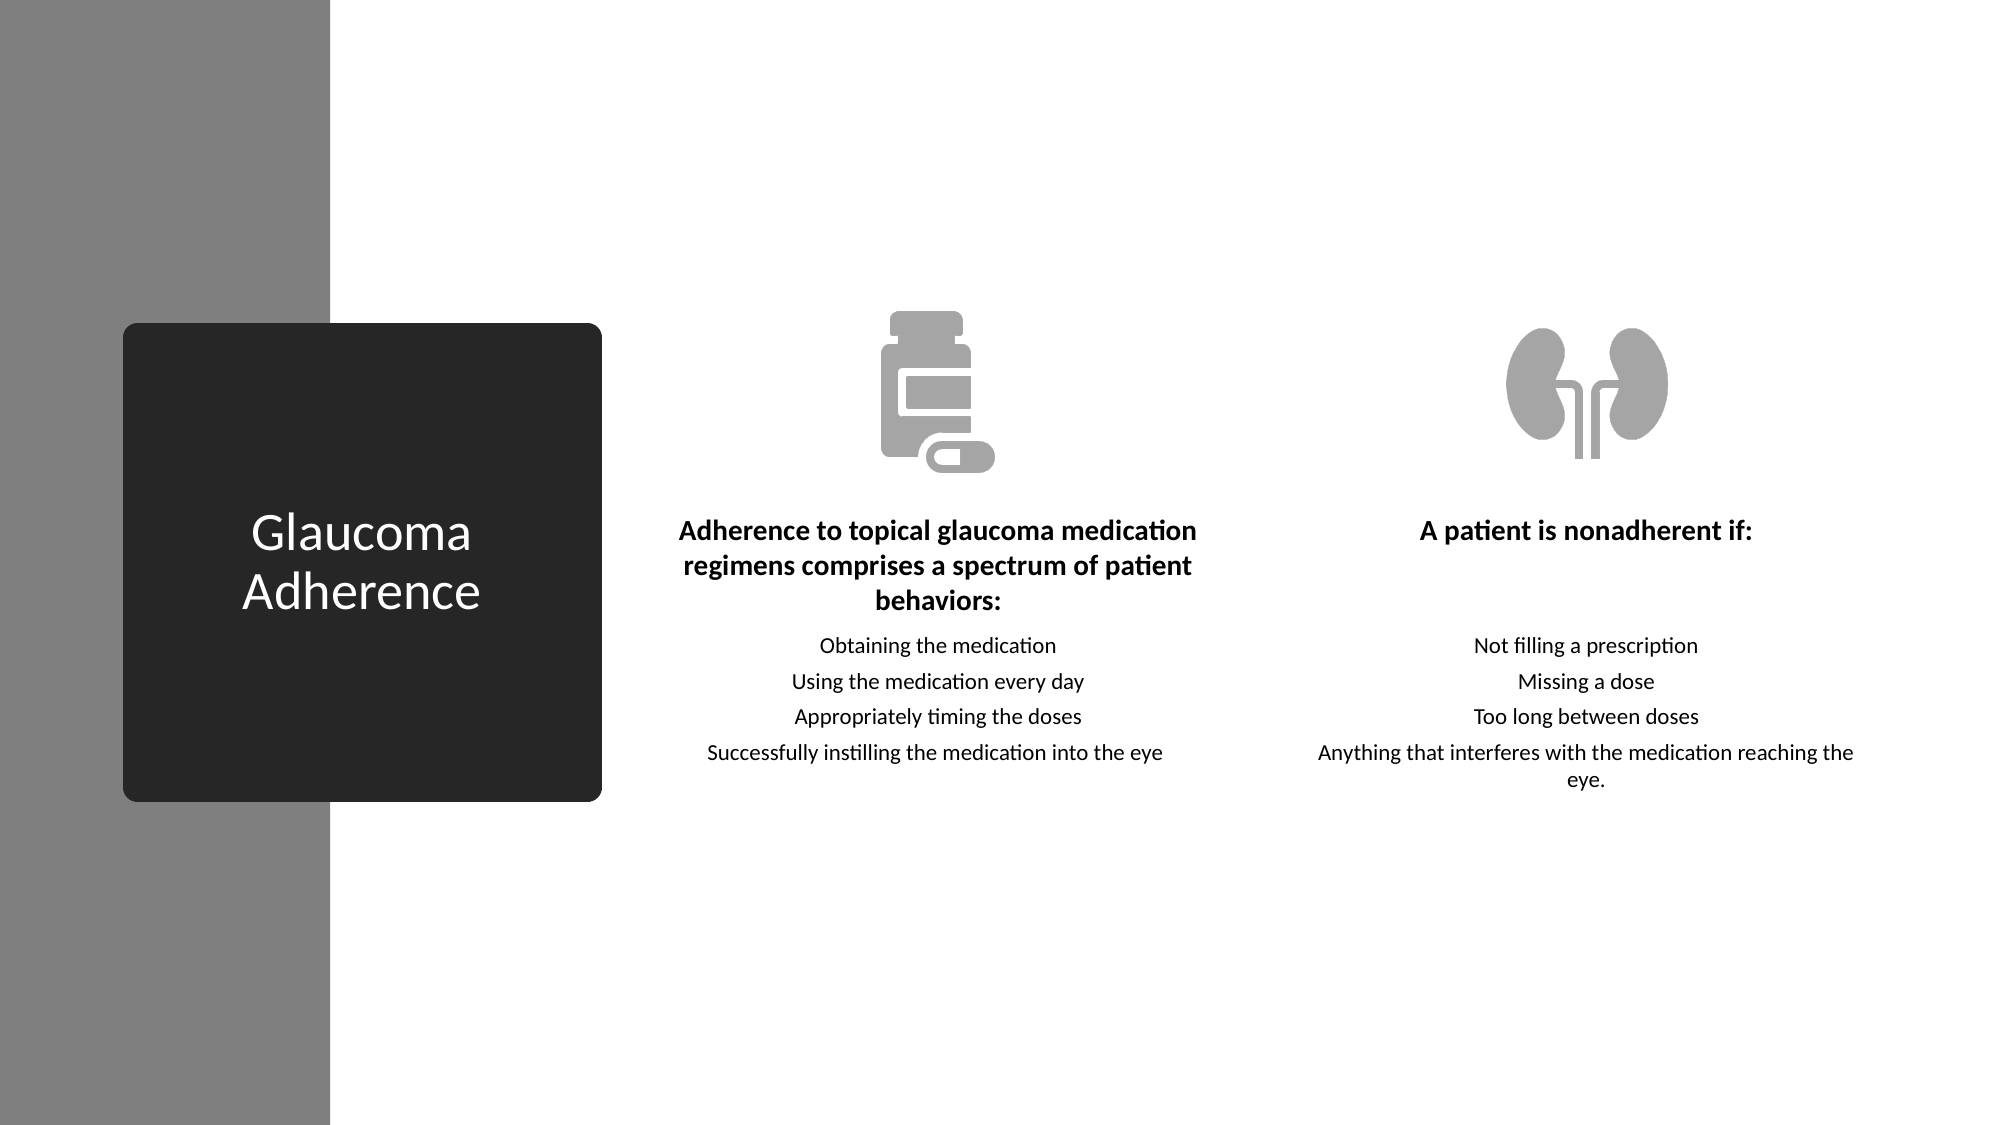

Adherence to topical glaucoma medication regimens comprises a spectrum of patient behaviors:
Obtaining the medication
Using the medication every day
Appropriately timing the doses
Successfully instilling the medication into the eye
A patient is nonadherent if:
Not filling a prescription
Missing a dose
Too long between doses
Anything that interferes with the medication reaching the eye.
# Glaucoma Adherence